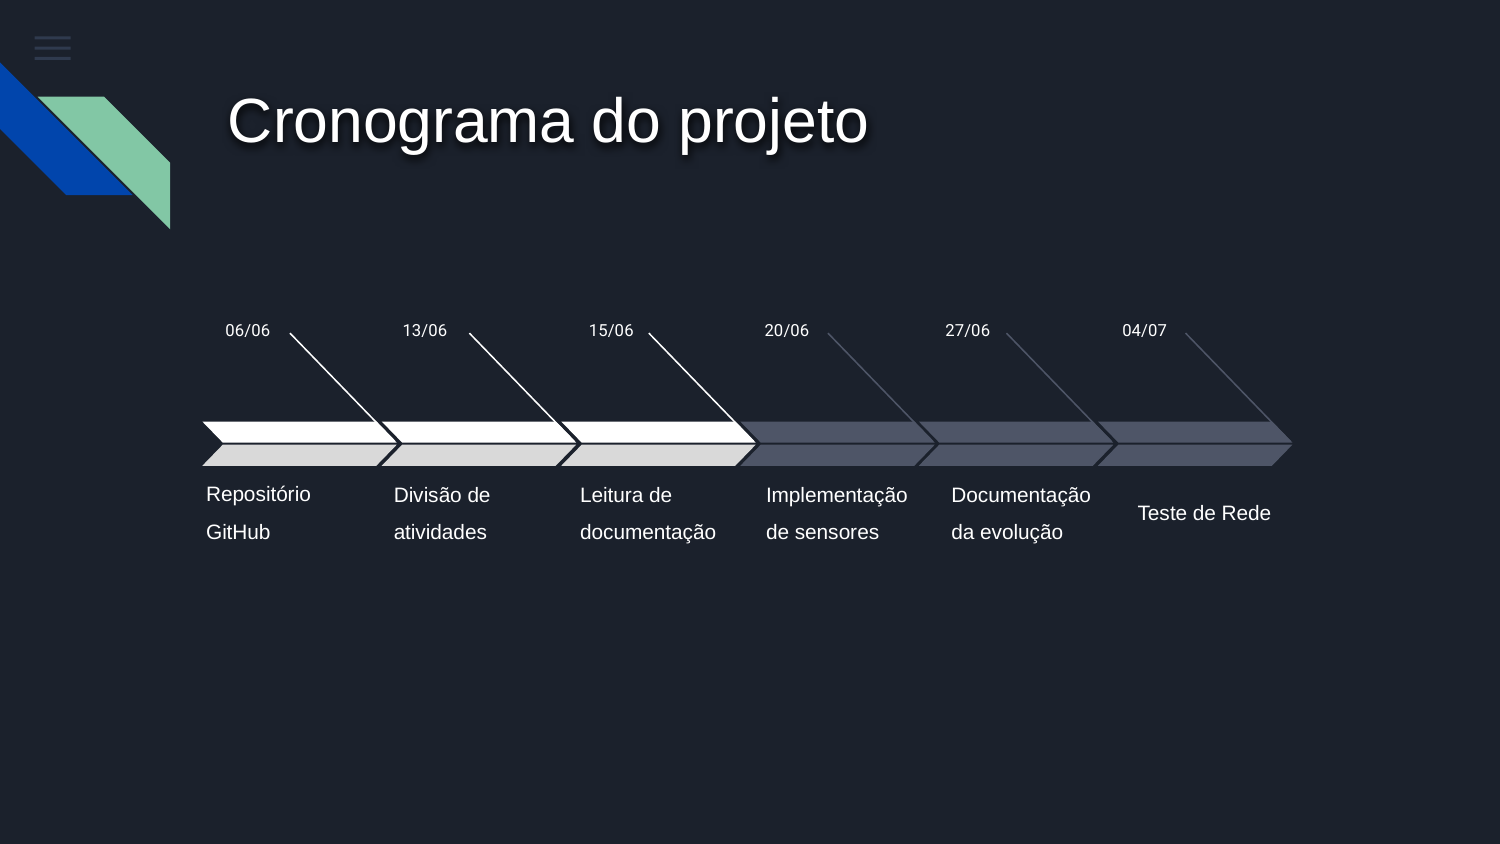

# Cronograma do projeto
06/06

13/06

15/06

20/06

27/06

04/07

Repositório GitHub
Divisão de atividades
Leitura de documentação
Implementação de sensores
Documentação da evolução
Teste de Rede